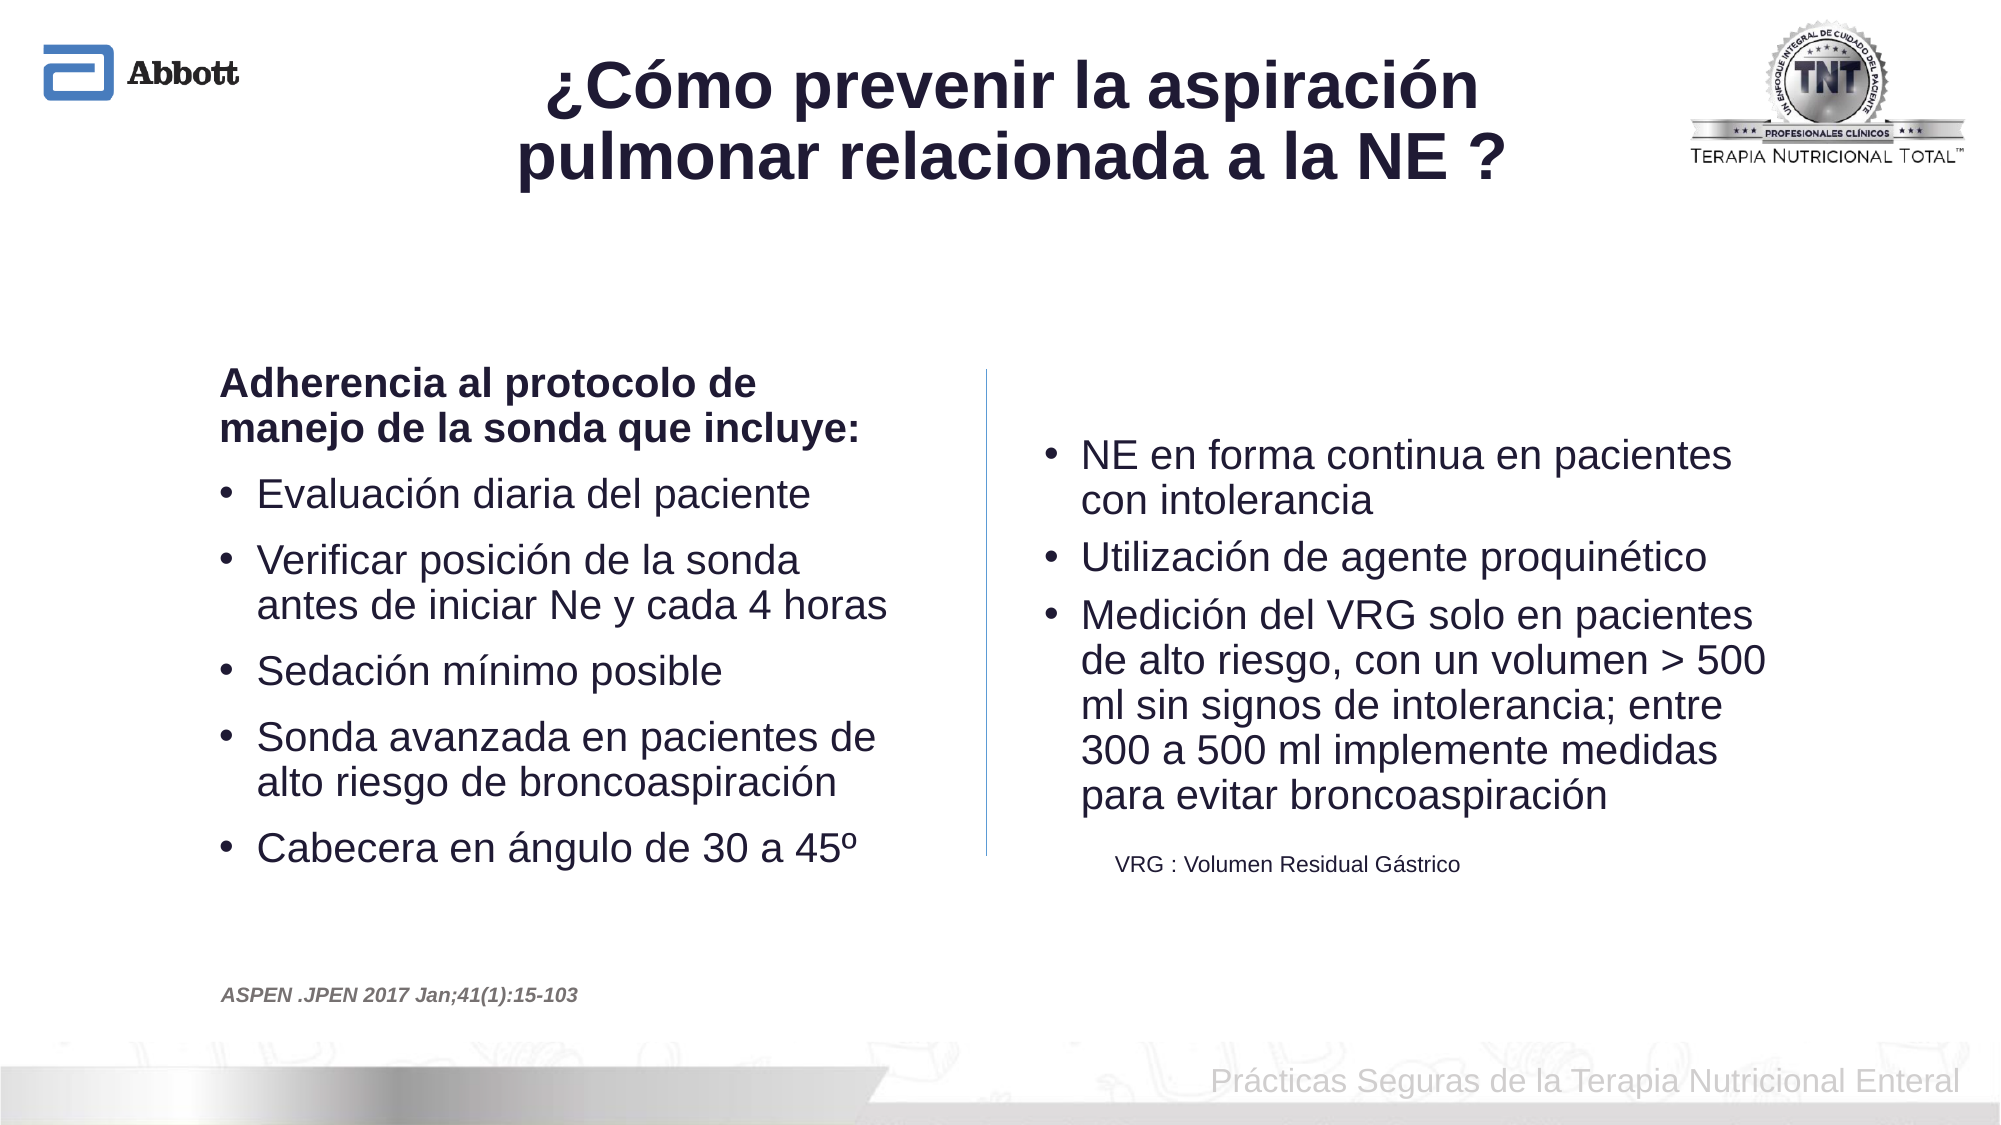

# ¿Cómo prevenir la aspiración pulmonar relacionada a la NE ?
Adherencia al protocolo de manejo de la sonda que incluye:
Evaluación diaria del paciente
Verificar posición de la sonda antes de iniciar Ne y cada 4 horas
Sedación mínimo posible
Sonda avanzada en pacientes de alto riesgo de broncoaspiración
Cabecera en ángulo de 30 a 45º
NE en forma continua en pacientes con intolerancia
Utilización de agente proquinético
Medición del VRG solo en pacientes de alto riesgo, con un volumen > 500 ml sin signos de intolerancia; entre 300 a 500 ml implemente medidas para evitar broncoaspiración
VRG : Volumen Residual Gástrico
ASPEN .JPEN 2017 Jan;41(1):15-103